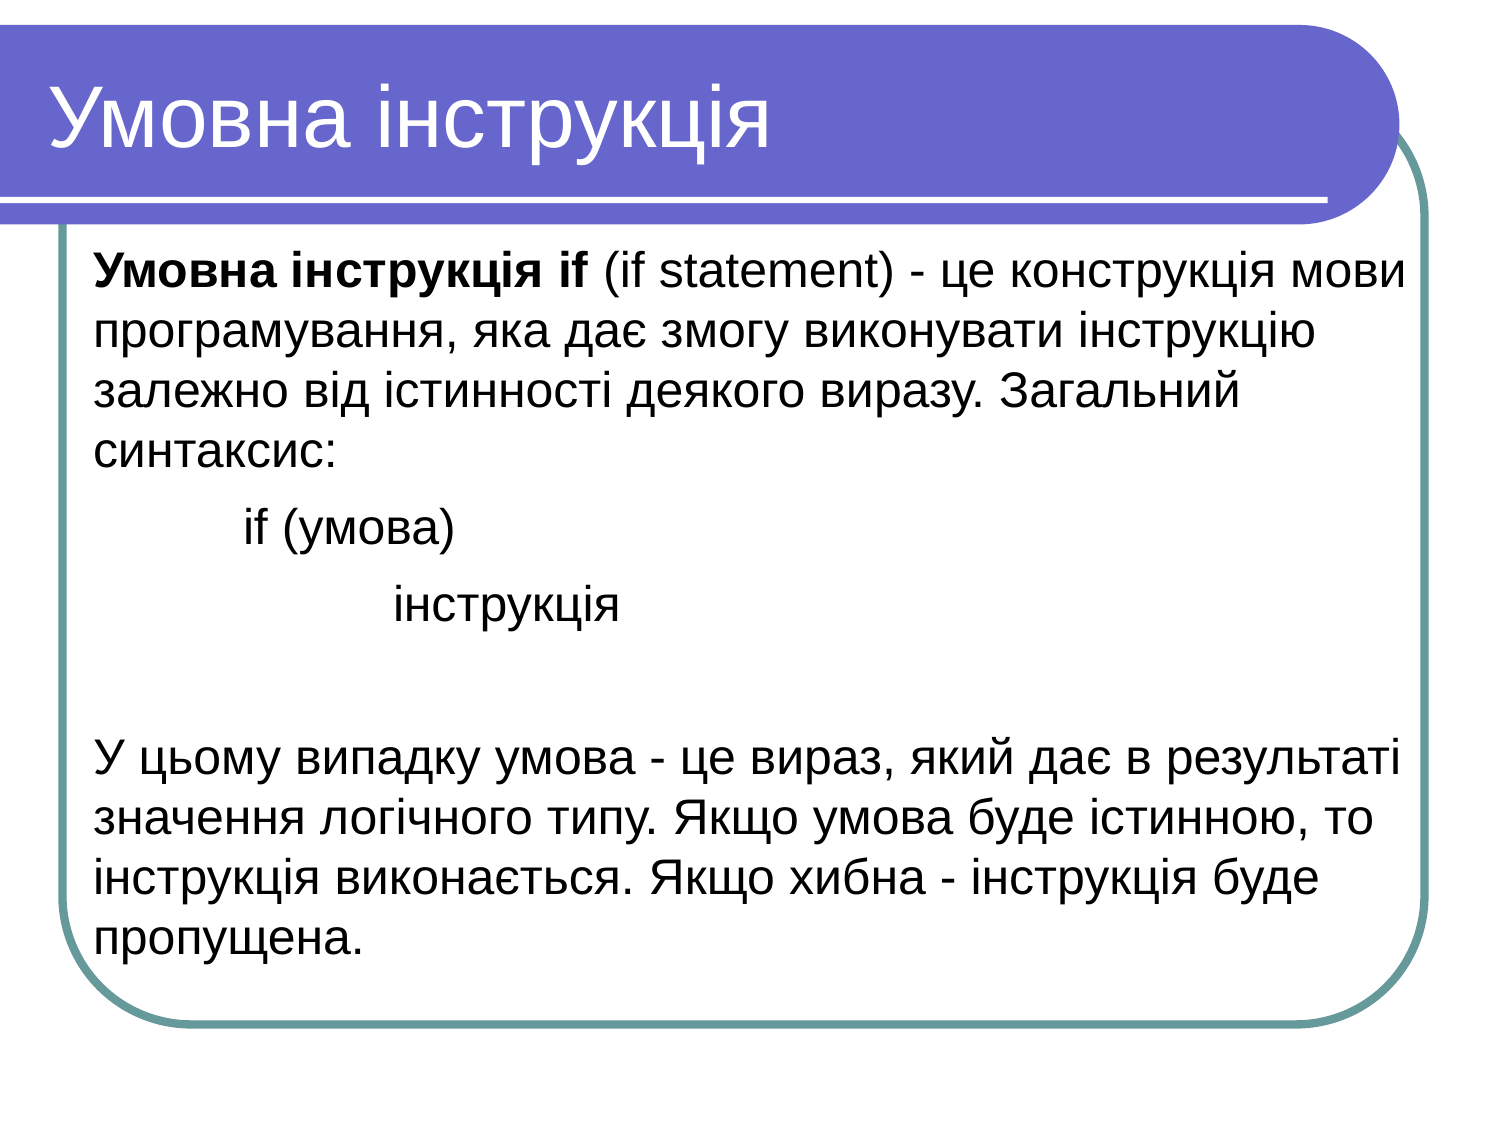

# Умовна інструкція
Умовна інструкція if (if statement) - це конструкція мови програмування, яка дає змогу виконувати інструкцію залежно від істинності деякого виразу. Загальний синтаксис:
	if (умова)
		інструкція

У цьому випадку умова - це вираз, який дає в результаті значення логічного типу. Якщо умова буде істинною, то інструкція виконається. Якщо хибна - інструкція буде пропущена.